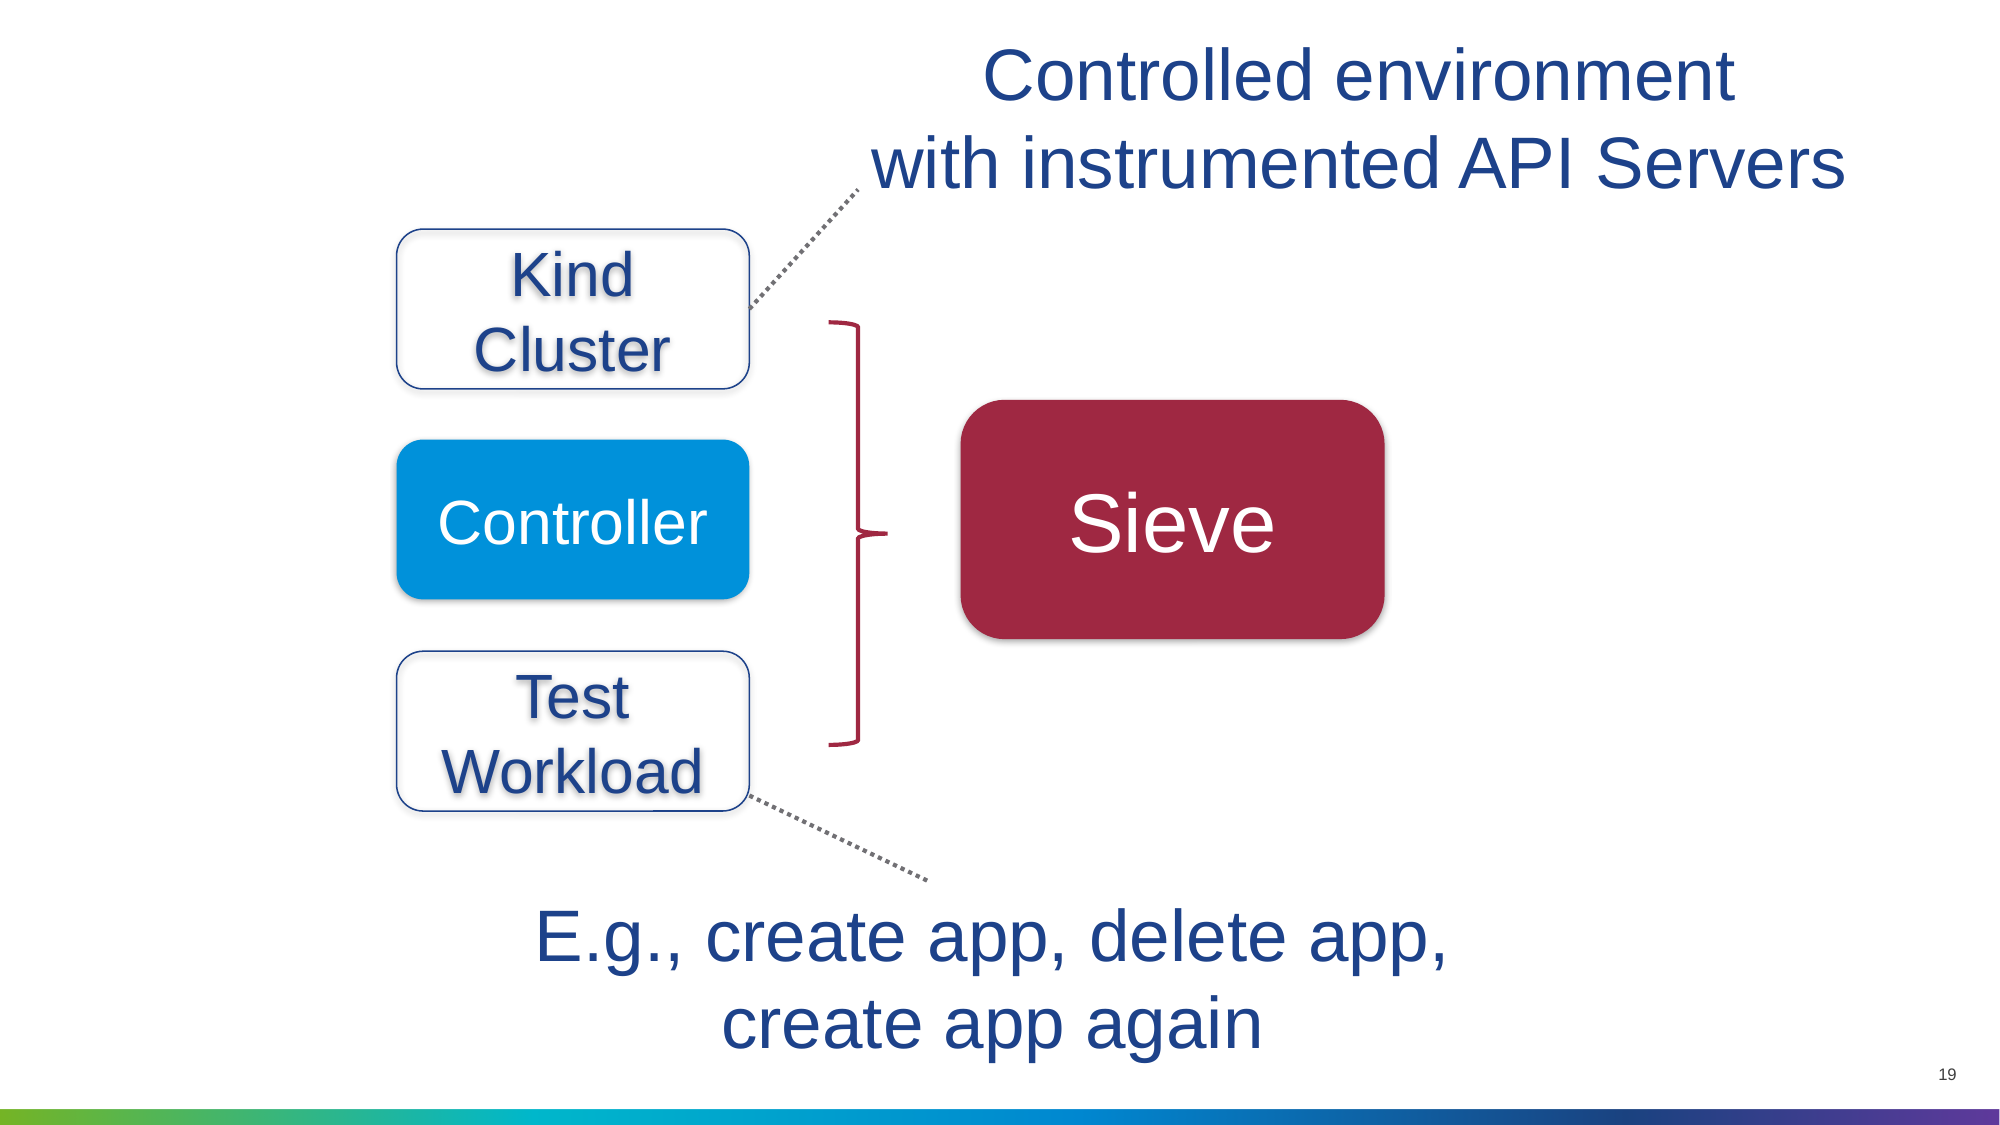

Controlled environment
with instrumented API Servers
Kind Cluster

Sieve
# Sieve
Controller
Test Workload
E.g., create app, delete app,
create app again